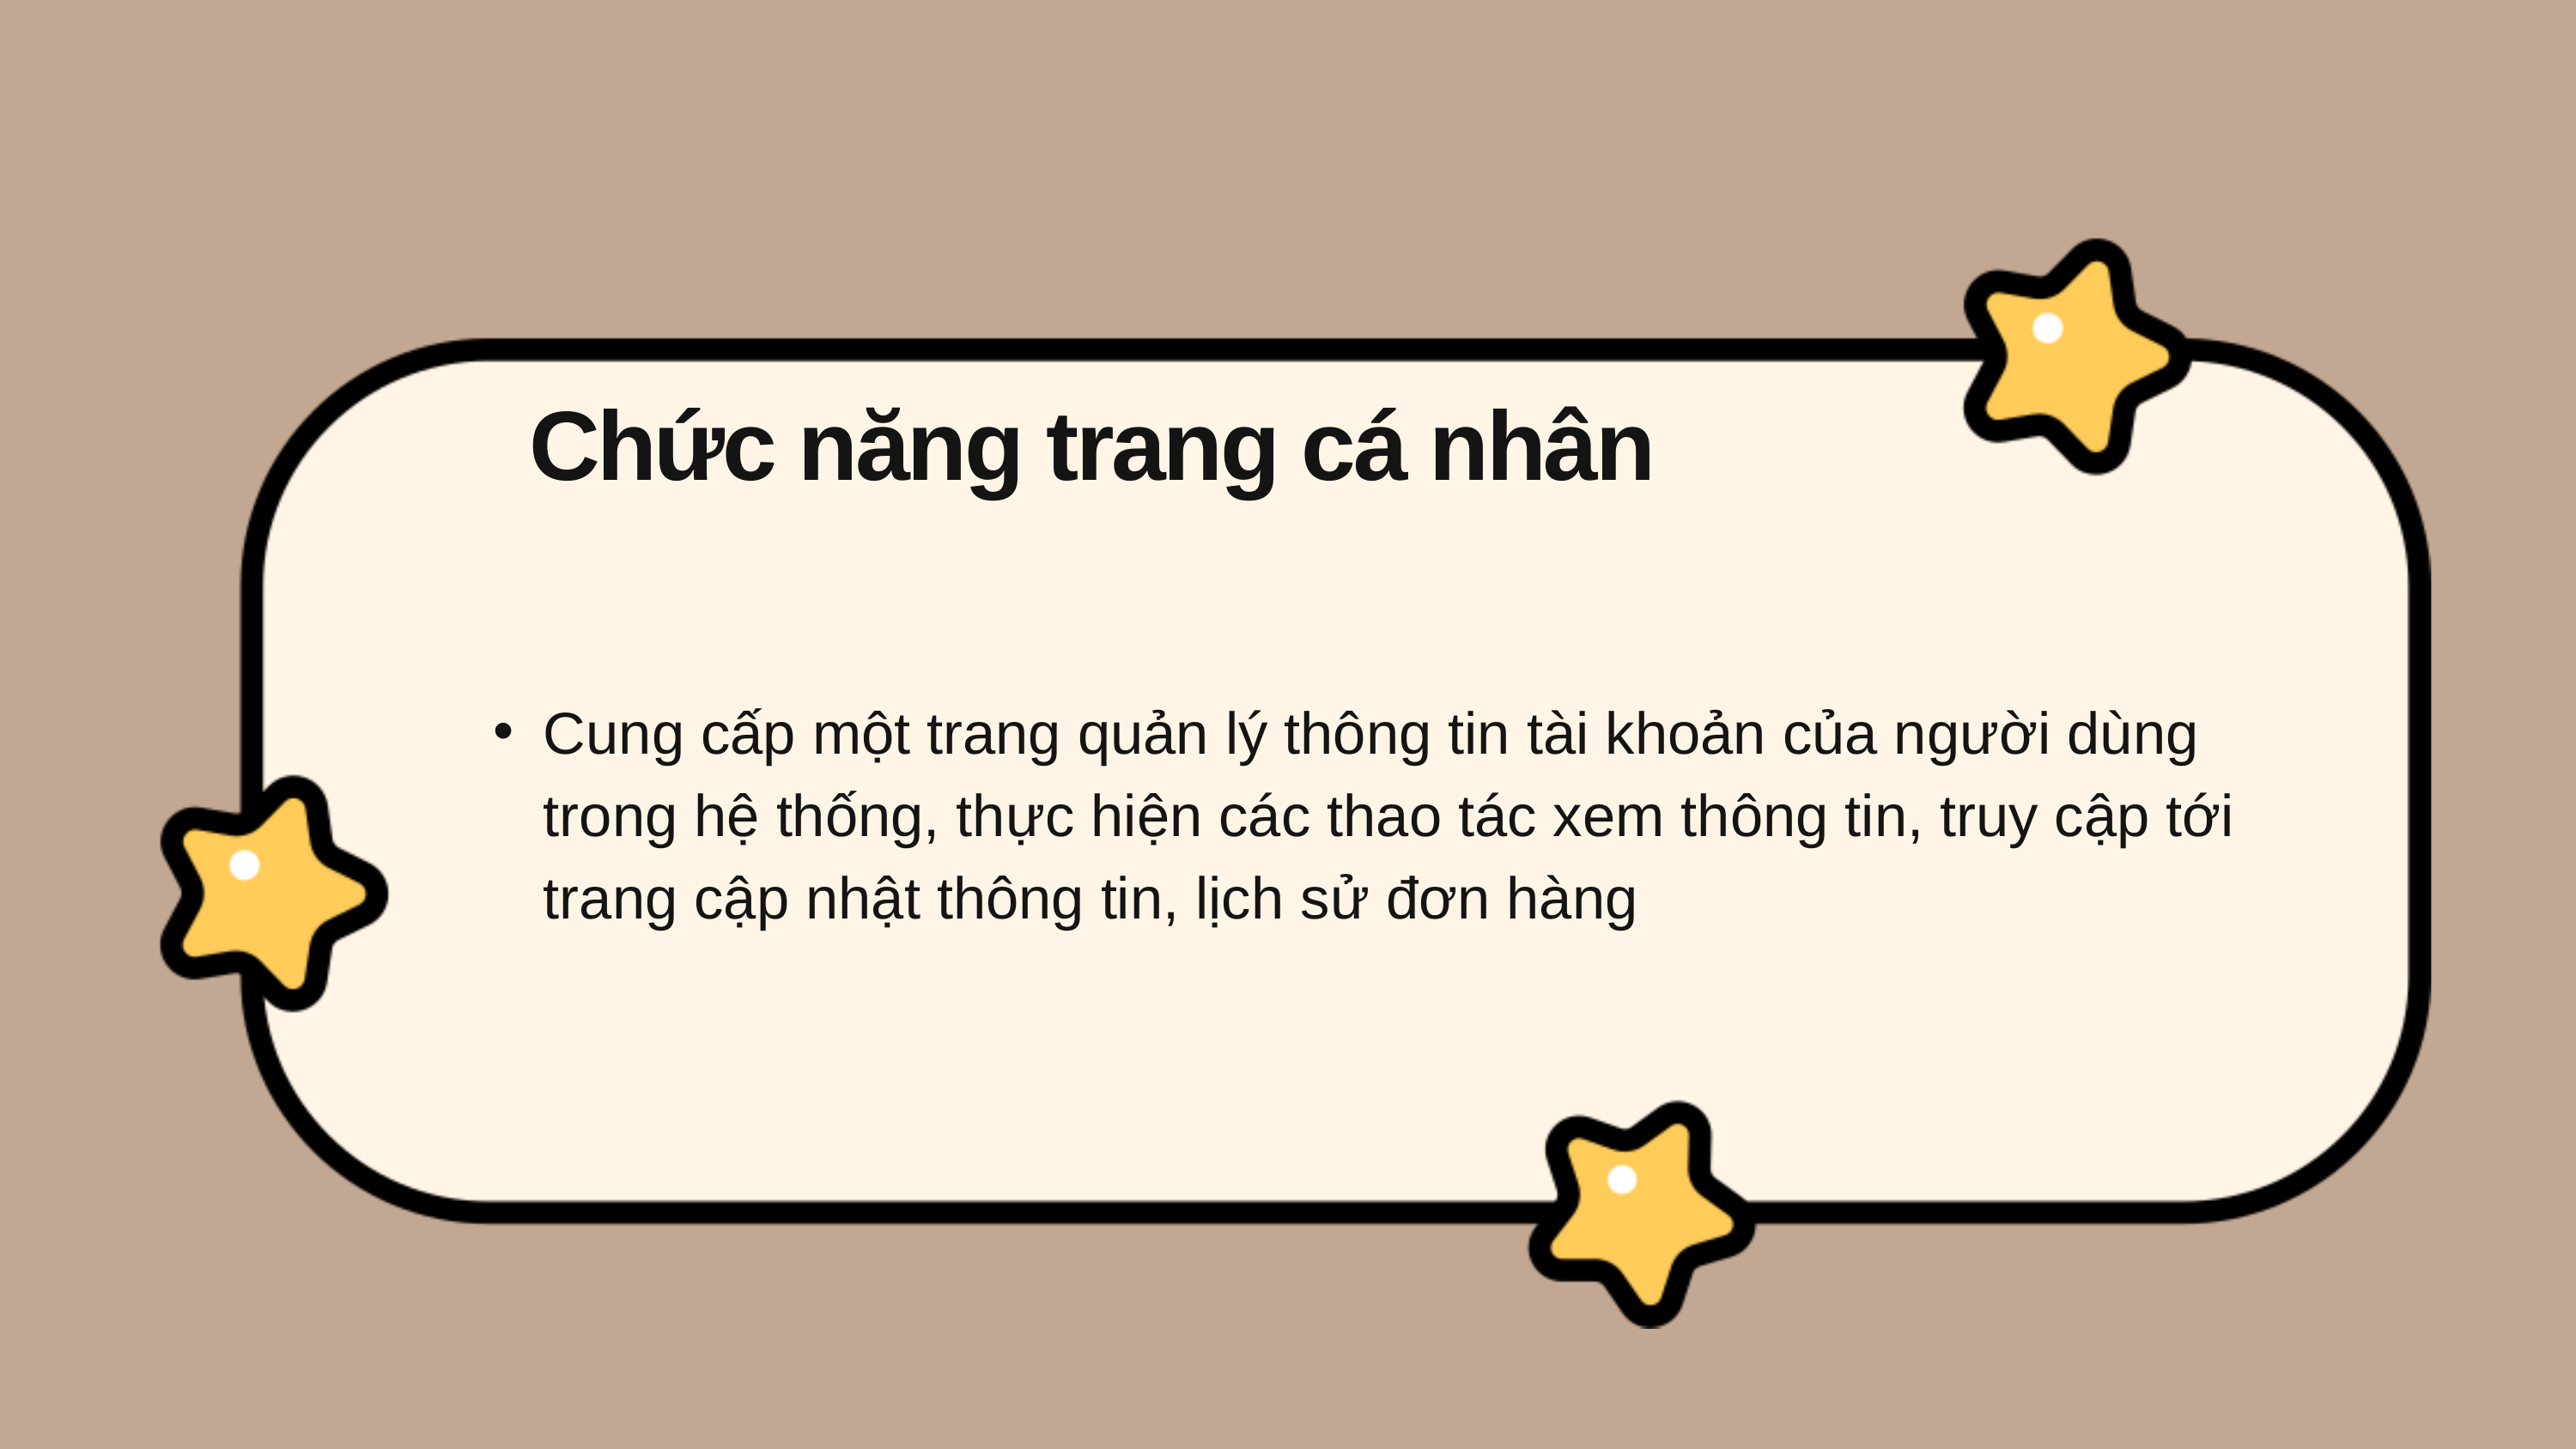

Chức năng trang cá nhân
Cung cấp một trang quản lý thông tin tài khoản của người dùng trong hệ thống, thực hiện các thao tác xem thông tin, truy cập tới trang cập nhật thông tin, lịch sử đơn hàng